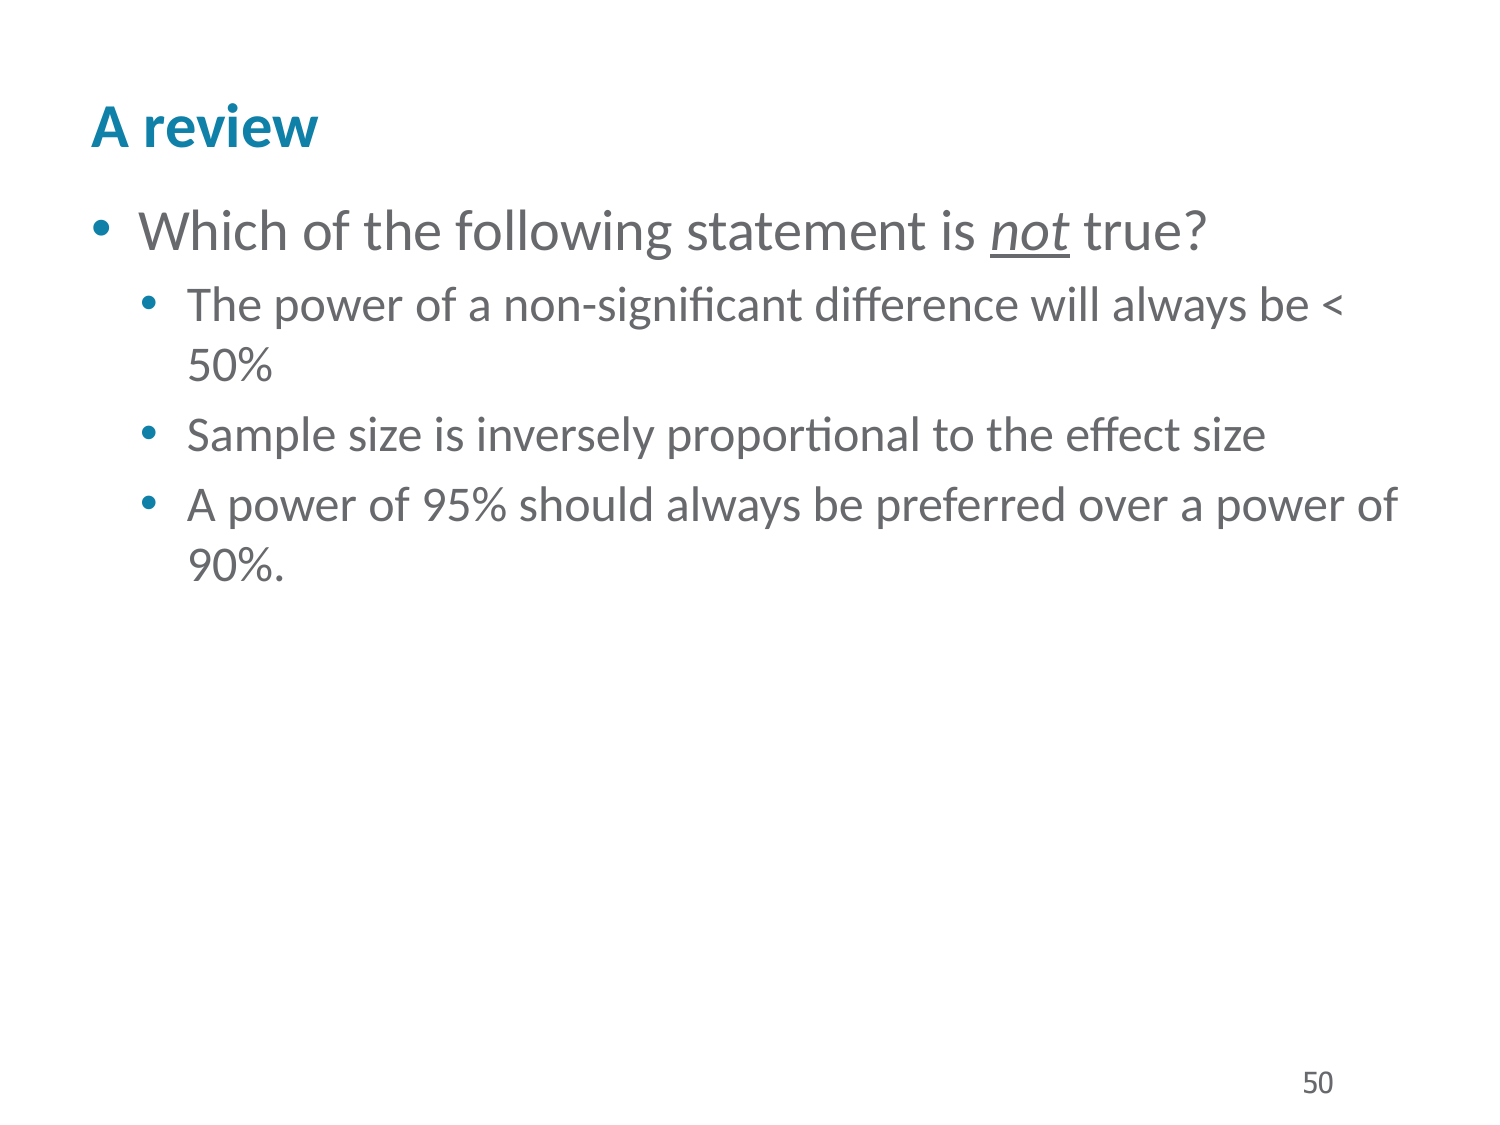

# A review
Which of the following statement is not true?
The power of a non-significant difference will always be < 50%
Sample size is inversely proportional to the effect size
A power of 95% should always be preferred over a power of 90%.

50